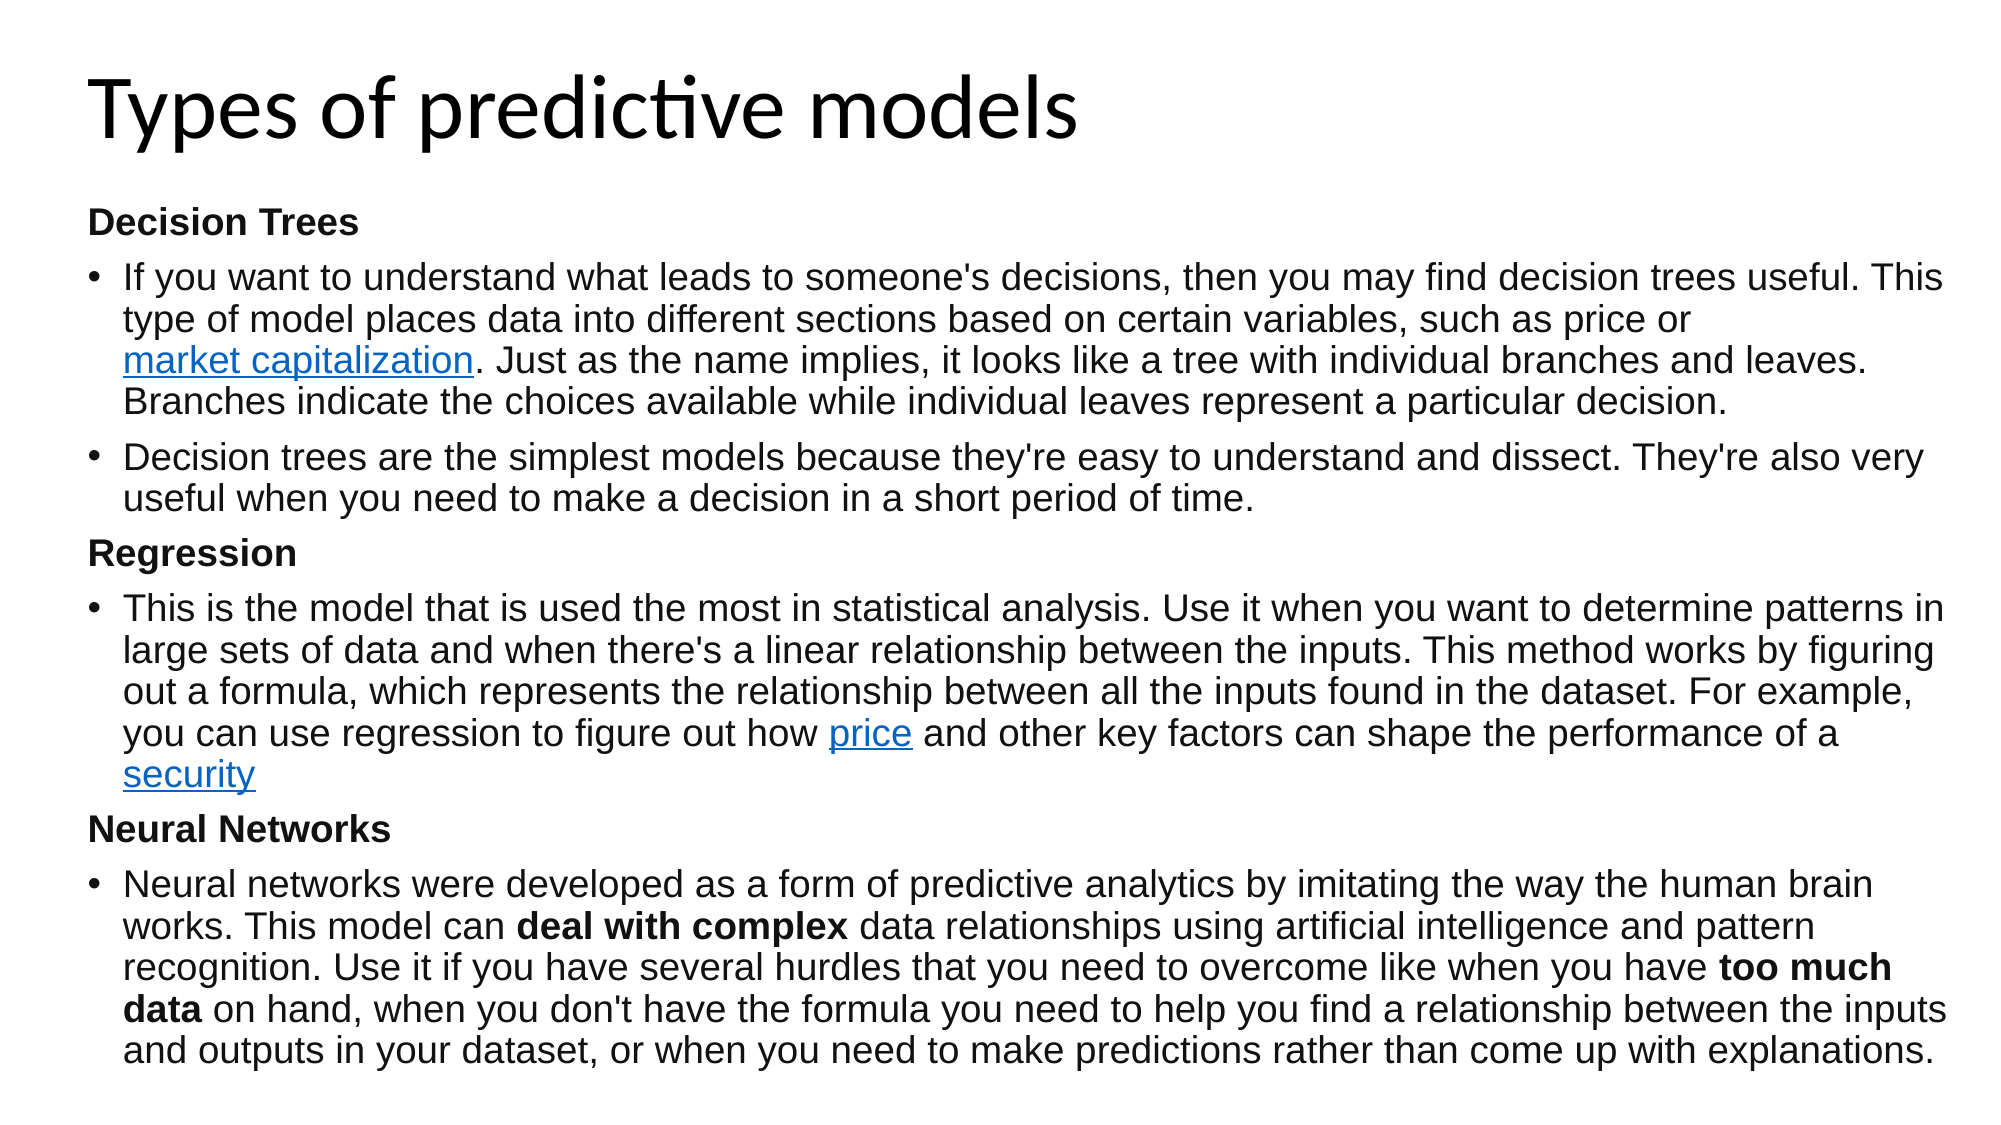

# Types of predictive models
Decision Trees
If you want to understand what leads to someone's decisions, then you may find decision trees useful. This type of model places data into different sections based on certain variables, such as price or market capitalization. Just as the name implies, it looks like a tree with individual branches and leaves. Branches indicate the choices available while individual leaves represent a particular decision.
Decision trees are the simplest models because they're easy to understand and dissect. They're also very useful when you need to make a decision in a short period of time.
Regression
This is the model that is used the most in statistical analysis. Use it when you want to determine patterns in large sets of data and when there's a linear relationship between the inputs. This method works by figuring out a formula, which represents the relationship between all the inputs found in the dataset. For example, you can use regression to figure out how price and other key factors can shape the performance of a security
Neural Networks
Neural networks were developed as a form of predictive analytics by imitating the way the human brain works. This model can deal with complex data relationships using artificial intelligence and pattern recognition. Use it if you have several hurdles that you need to overcome like when you have too much data on hand, when you don't have the formula you need to help you find a relationship between the inputs and outputs in your dataset, or when you need to make predictions rather than come up with explanations.